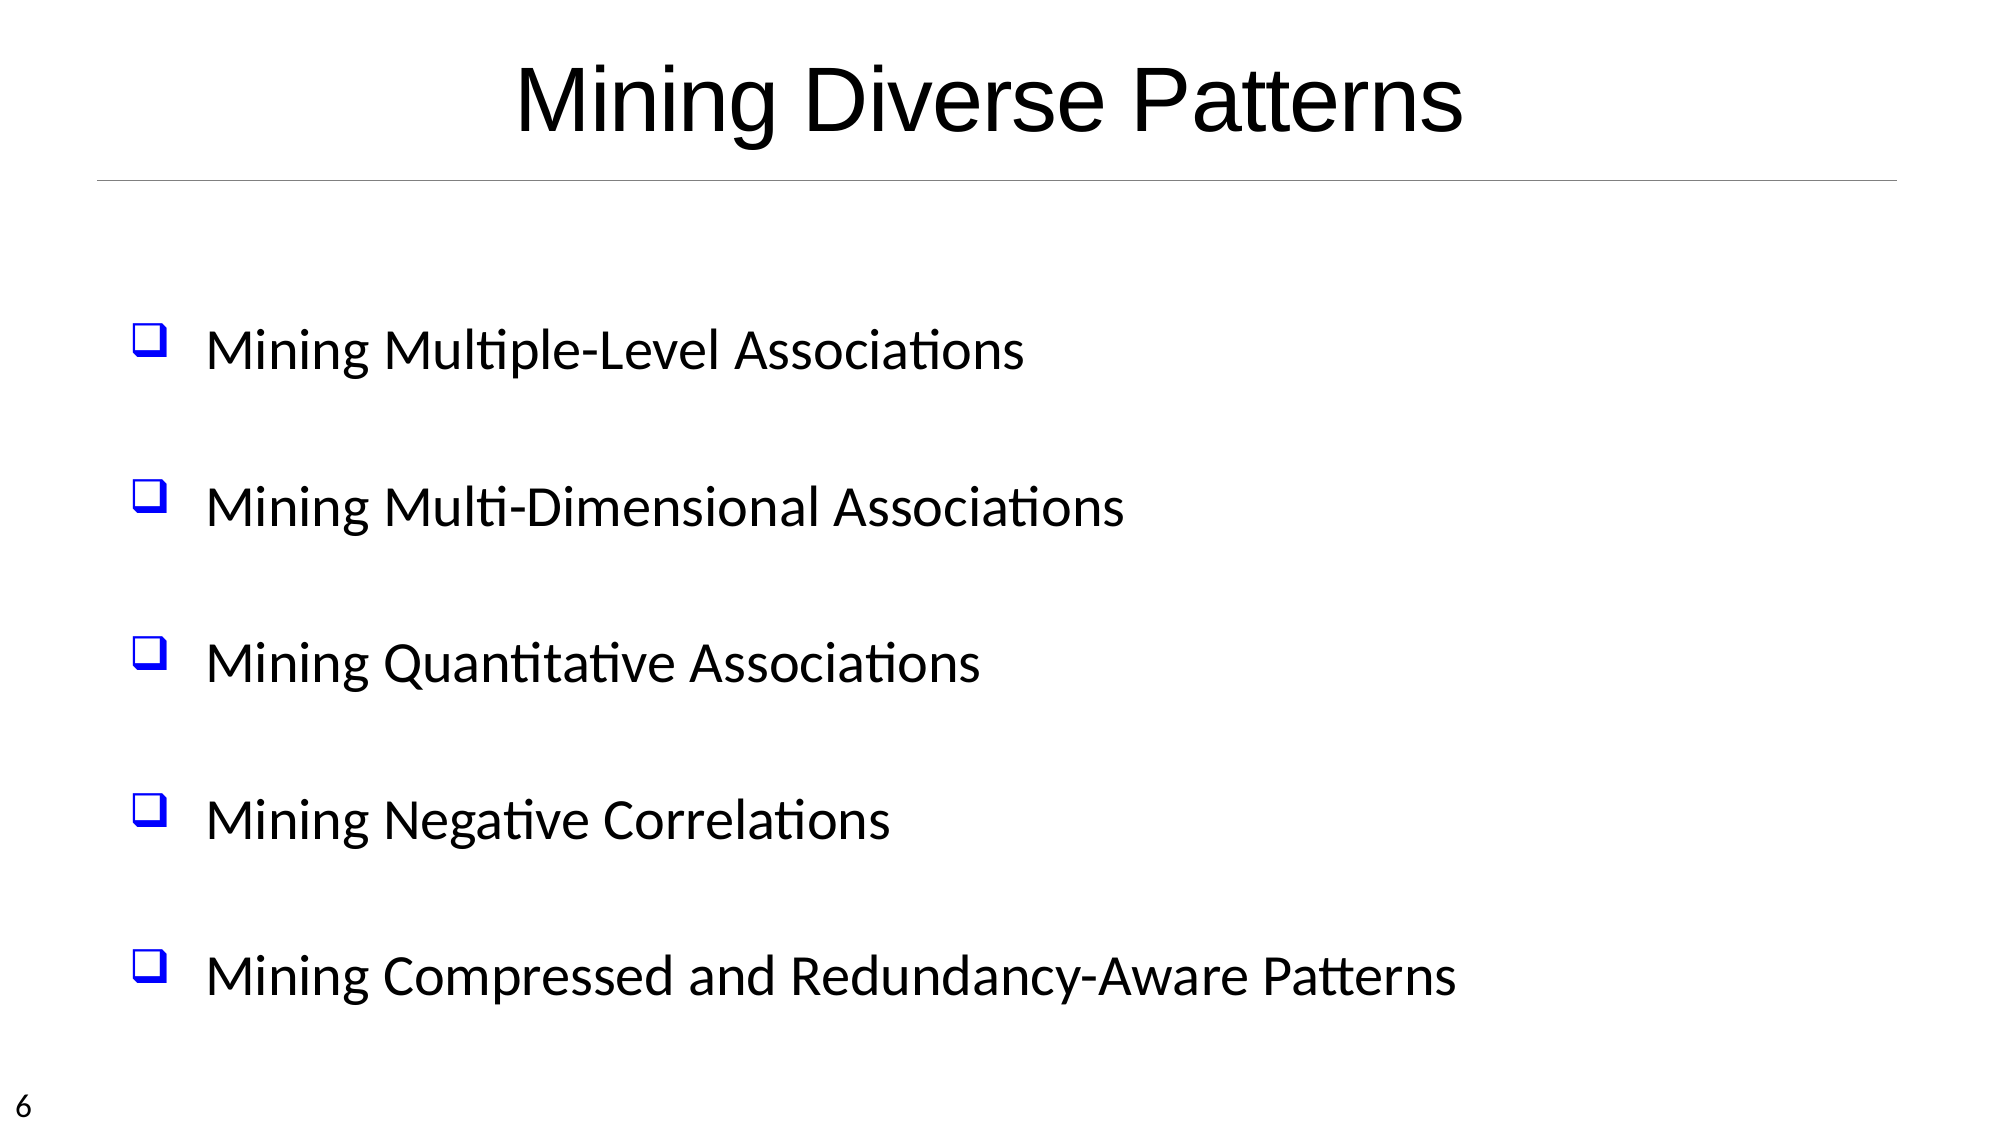

# Mining Diverse Patterns
Mining Multiple-Level Associations
Mining Multi-Dimensional Associations
Mining Quantitative Associations
Mining Negative Correlations
Mining Compressed and Redundancy-Aware Patterns